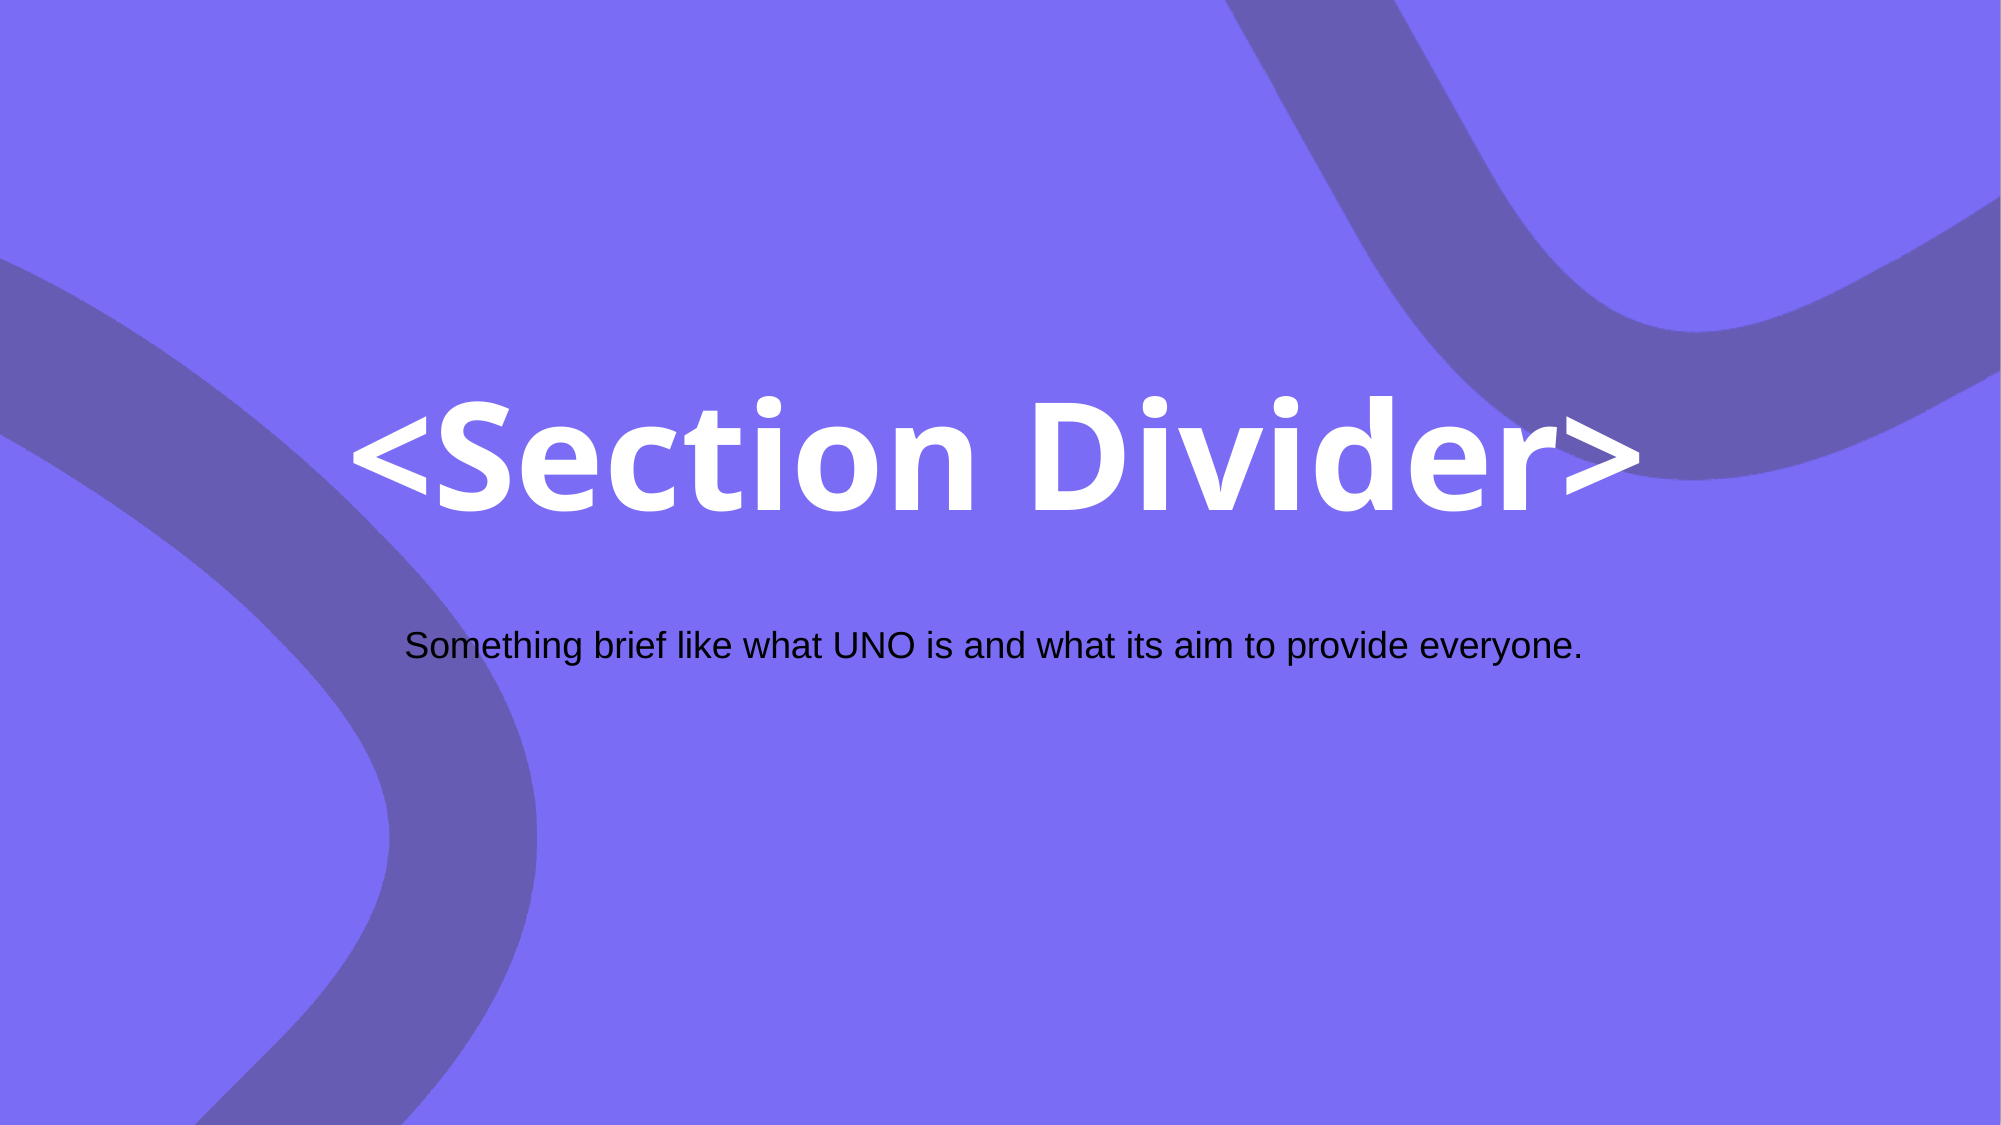

<Section Divider>
Something brief like what UNO is and what its aim to provide everyone.